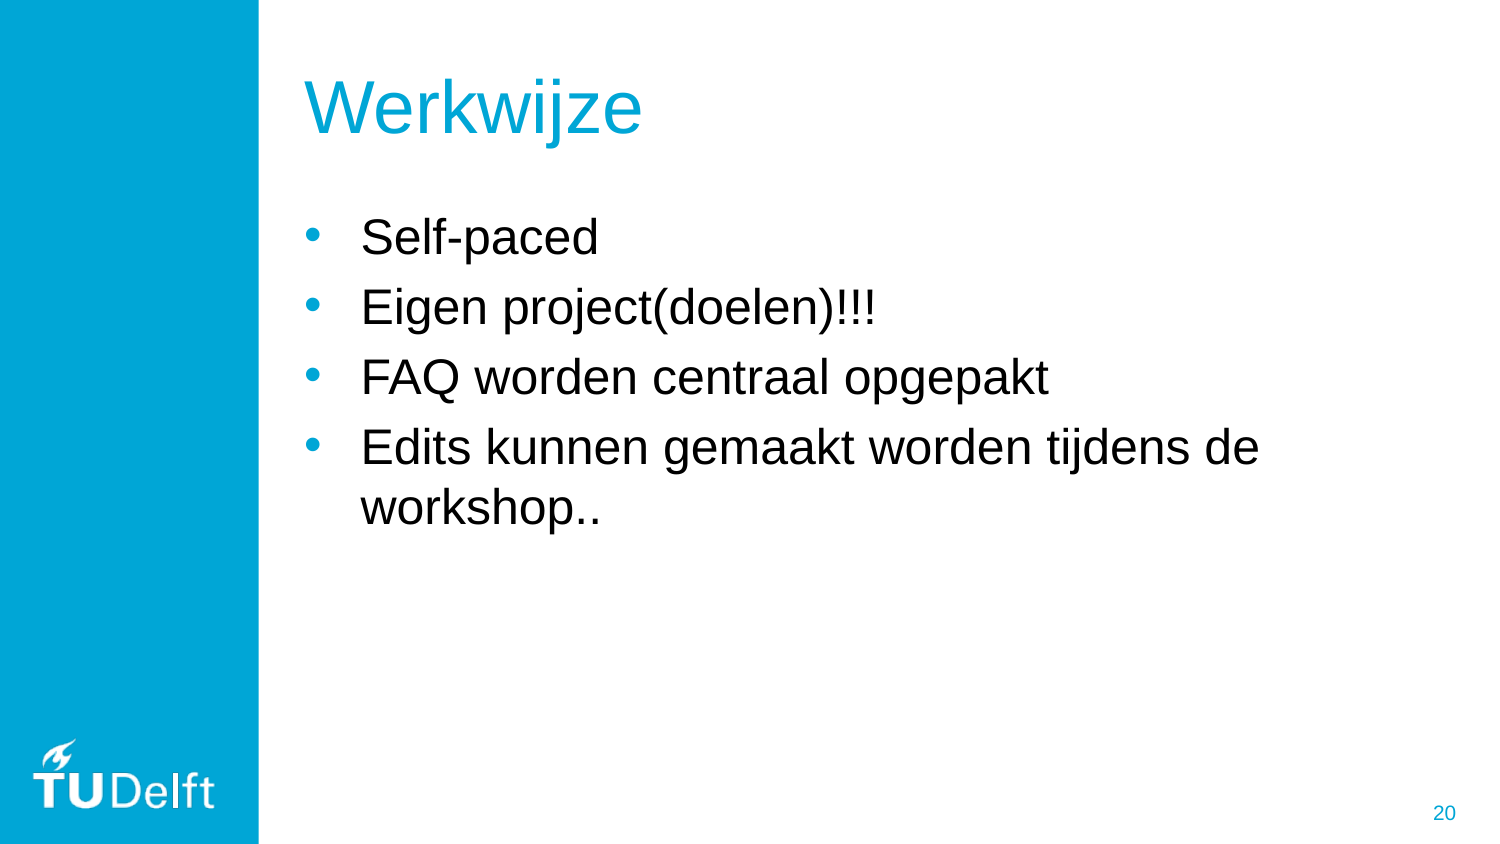

# Werkwijze
Self-paced
Eigen project(doelen)!!!
FAQ worden centraal opgepakt
Edits kunnen gemaakt worden tijdens de workshop..